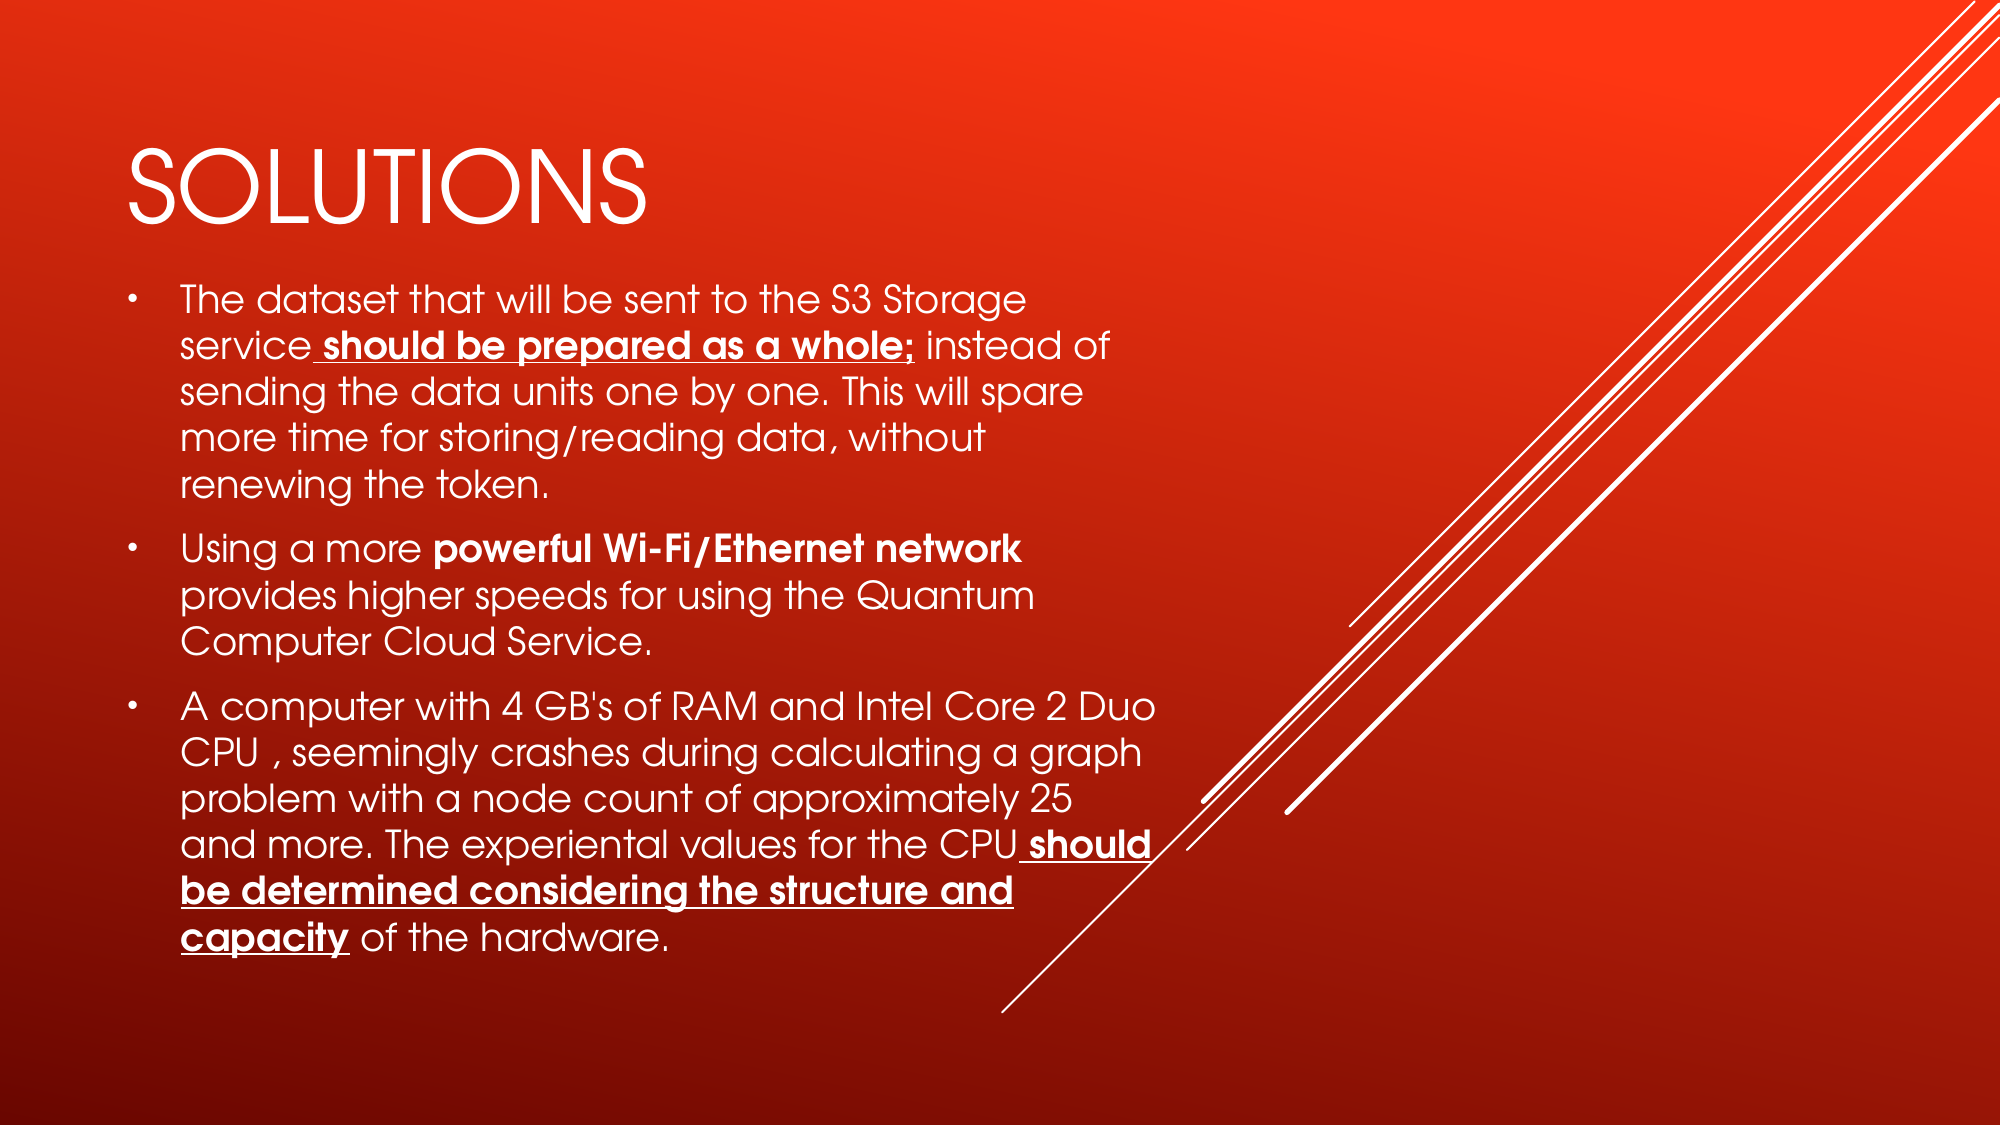

# solutIons
The dataset that will be sent to the S3 Storage service should be prepared as a whole; instead of sending the data units one by one. This will spare more time for storing/reading data, without renewing the token.
Using a more powerful Wi-Fi/Ethernet network provides higher speeds for using the Quantum Computer Cloud Service.
A computer with 4 GB's of RAM and Intel Core 2 Duo CPU , seemingly crashes during calculating a graph problem with a node count of approximately 25 and more. The experiental values for the CPU should be determined considering the structure and capacity of the hardware.